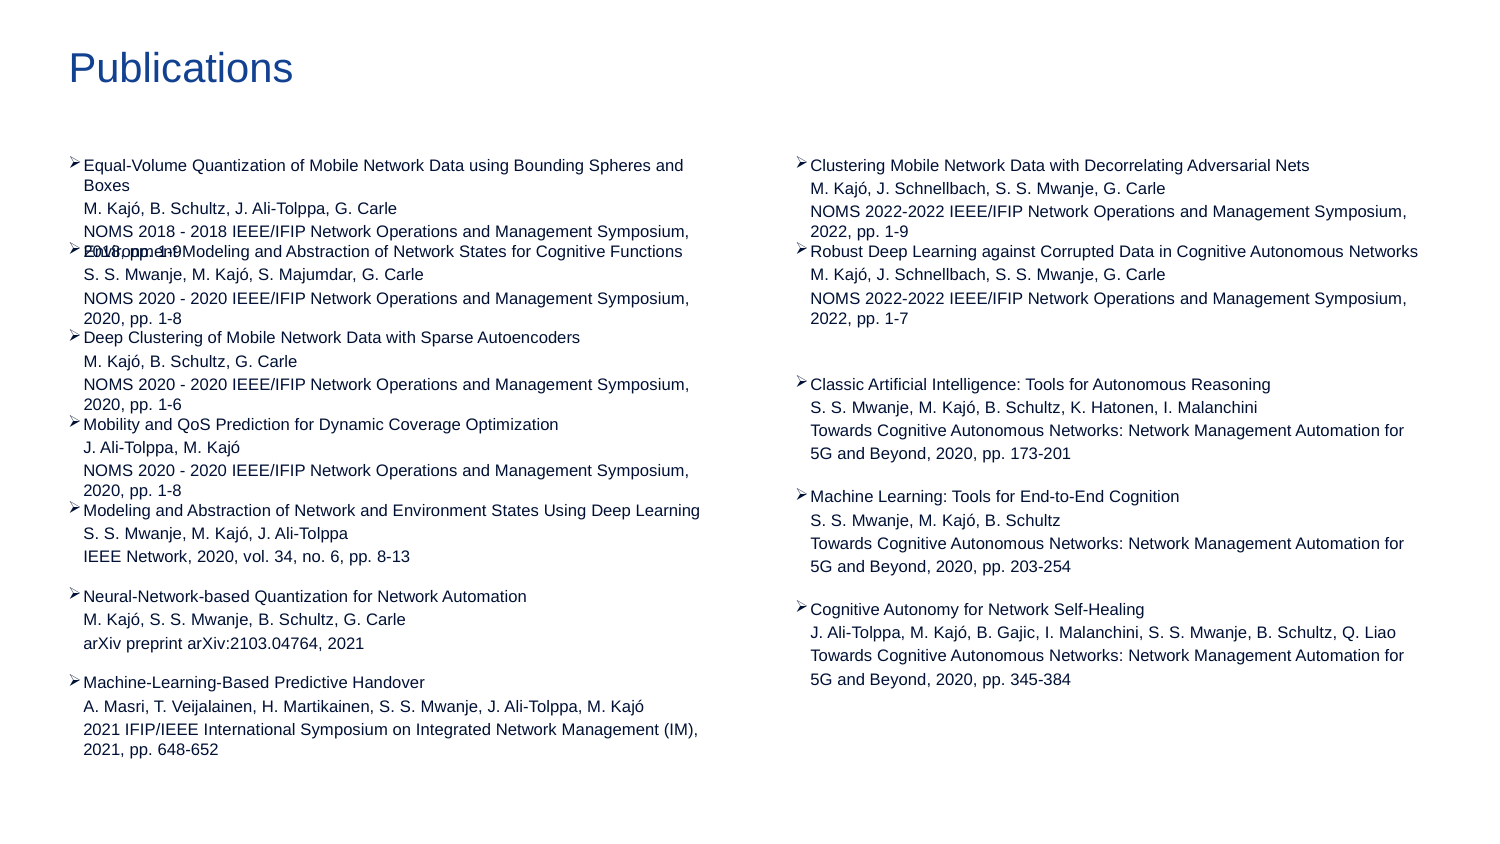

Publications

Equal-Volume Quantization of Mobile Network Data using Bounding Spheres and Boxes
M. Kajó, B. Schultz, J. Ali-Tolppa, G. Carle
NOMS 2018 - 2018 IEEE/IFIP Network Operations and Management Symposium, 2018, pp. 1-9

Clustering Mobile Network Data with Decorrelating Adversarial Nets
M. Kajó, J. Schnellbach, S. S. Mwanje, G. Carle
NOMS 2022-2022 IEEE/IFIP Network Operations and Management Symposium, 2022, pp. 1-9

Environment Modeling and Abstraction of Network States for Cognitive Functions
S. S. Mwanje, M. Kajó, S. Majumdar, G. Carle
NOMS 2020 - 2020 IEEE/IFIP Network Operations and Management Symposium, 2020, pp. 1-8

Robust Deep Learning against Corrupted Data in Cognitive Autonomous Networks
M. Kajó, J. Schnellbach, S. S. Mwanje, G. Carle
NOMS 2022-2022 IEEE/IFIP Network Operations and Management Symposium, 2022, pp. 1-7

Deep Clustering of Mobile Network Data with Sparse Autoencoders
M. Kajó, B. Schultz, G. Carle
NOMS 2020 - 2020 IEEE/IFIP Network Operations and Management Symposium, 2020, pp. 1-6

Classic Artificial Intelligence: Tools for Autonomous Reasoning
S. S. Mwanje, M. Kajó, B. Schultz, K. Hatonen, I. Malanchini
Towards Cognitive Autonomous Networks: Network Management Automation for
5G and Beyond, 2020, pp. 173-201

Mobility and QoS Prediction for Dynamic Coverage Optimization
J. Ali-Tolppa, M. Kajó
NOMS 2020 - 2020 IEEE/IFIP Network Operations and Management Symposium, 2020, pp. 1-8

Machine Learning: Tools for End-to-End Cognition
S. S. Mwanje, M. Kajó, B. Schultz
Towards Cognitive Autonomous Networks: Network Management Automation for
5G and Beyond, 2020, pp. 203-254

Modeling and Abstraction of Network and Environment States Using Deep Learning
S. S. Mwanje, M. Kajó, J. Ali-Tolppa
IEEE Network, 2020, vol. 34, no. 6, pp. 8-13

Neural-Network-based Quantization for Network Automation
M. Kajó, S. S. Mwanje, B. Schultz, G. Carle
arXiv preprint arXiv:2103.04764, 2021

Cognitive Autonomy for Network Self-Healing
J. Ali-Tolppa, M. Kajó, B. Gajic, I. Malanchini, S. S. Mwanje, B. Schultz, Q. Liao
Towards Cognitive Autonomous Networks: Network Management Automation for
5G and Beyond, 2020, pp. 345-384

Machine-Learning-Based Predictive Handover
A. Masri, T. Veijalainen, H. Martikainen, S. S. Mwanje, J. Ali-Tolppa, M. Kajó
2021 IFIP/IEEE International Symposium on Integrated Network Management (IM), 2021, pp. 648-652